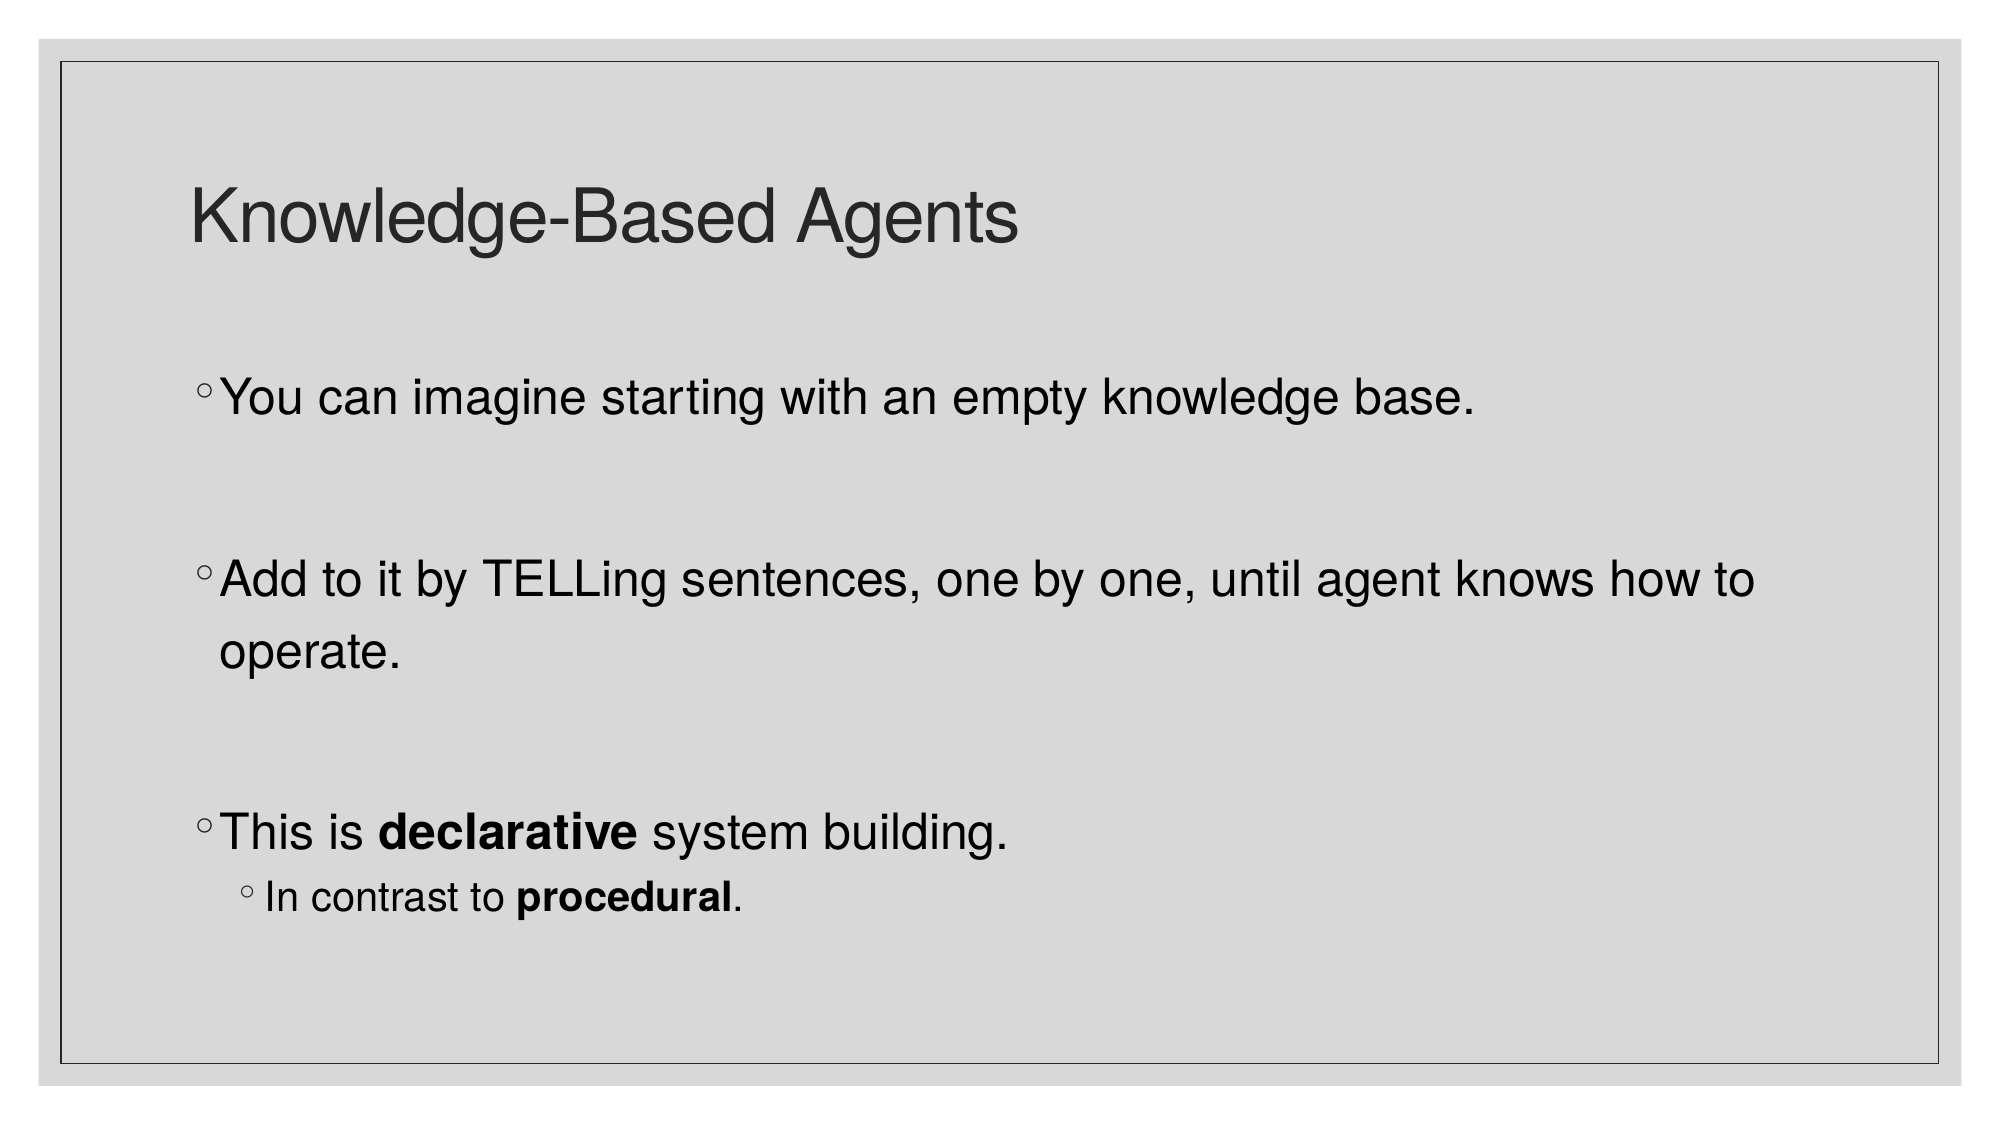

# Knowledge-Based Agents
You can imagine starting with an empty knowledge base.

Add to it by TELLing sentences, one by one, until agent knows how to operate.

This is declarative system building.
In contrast to procedural.